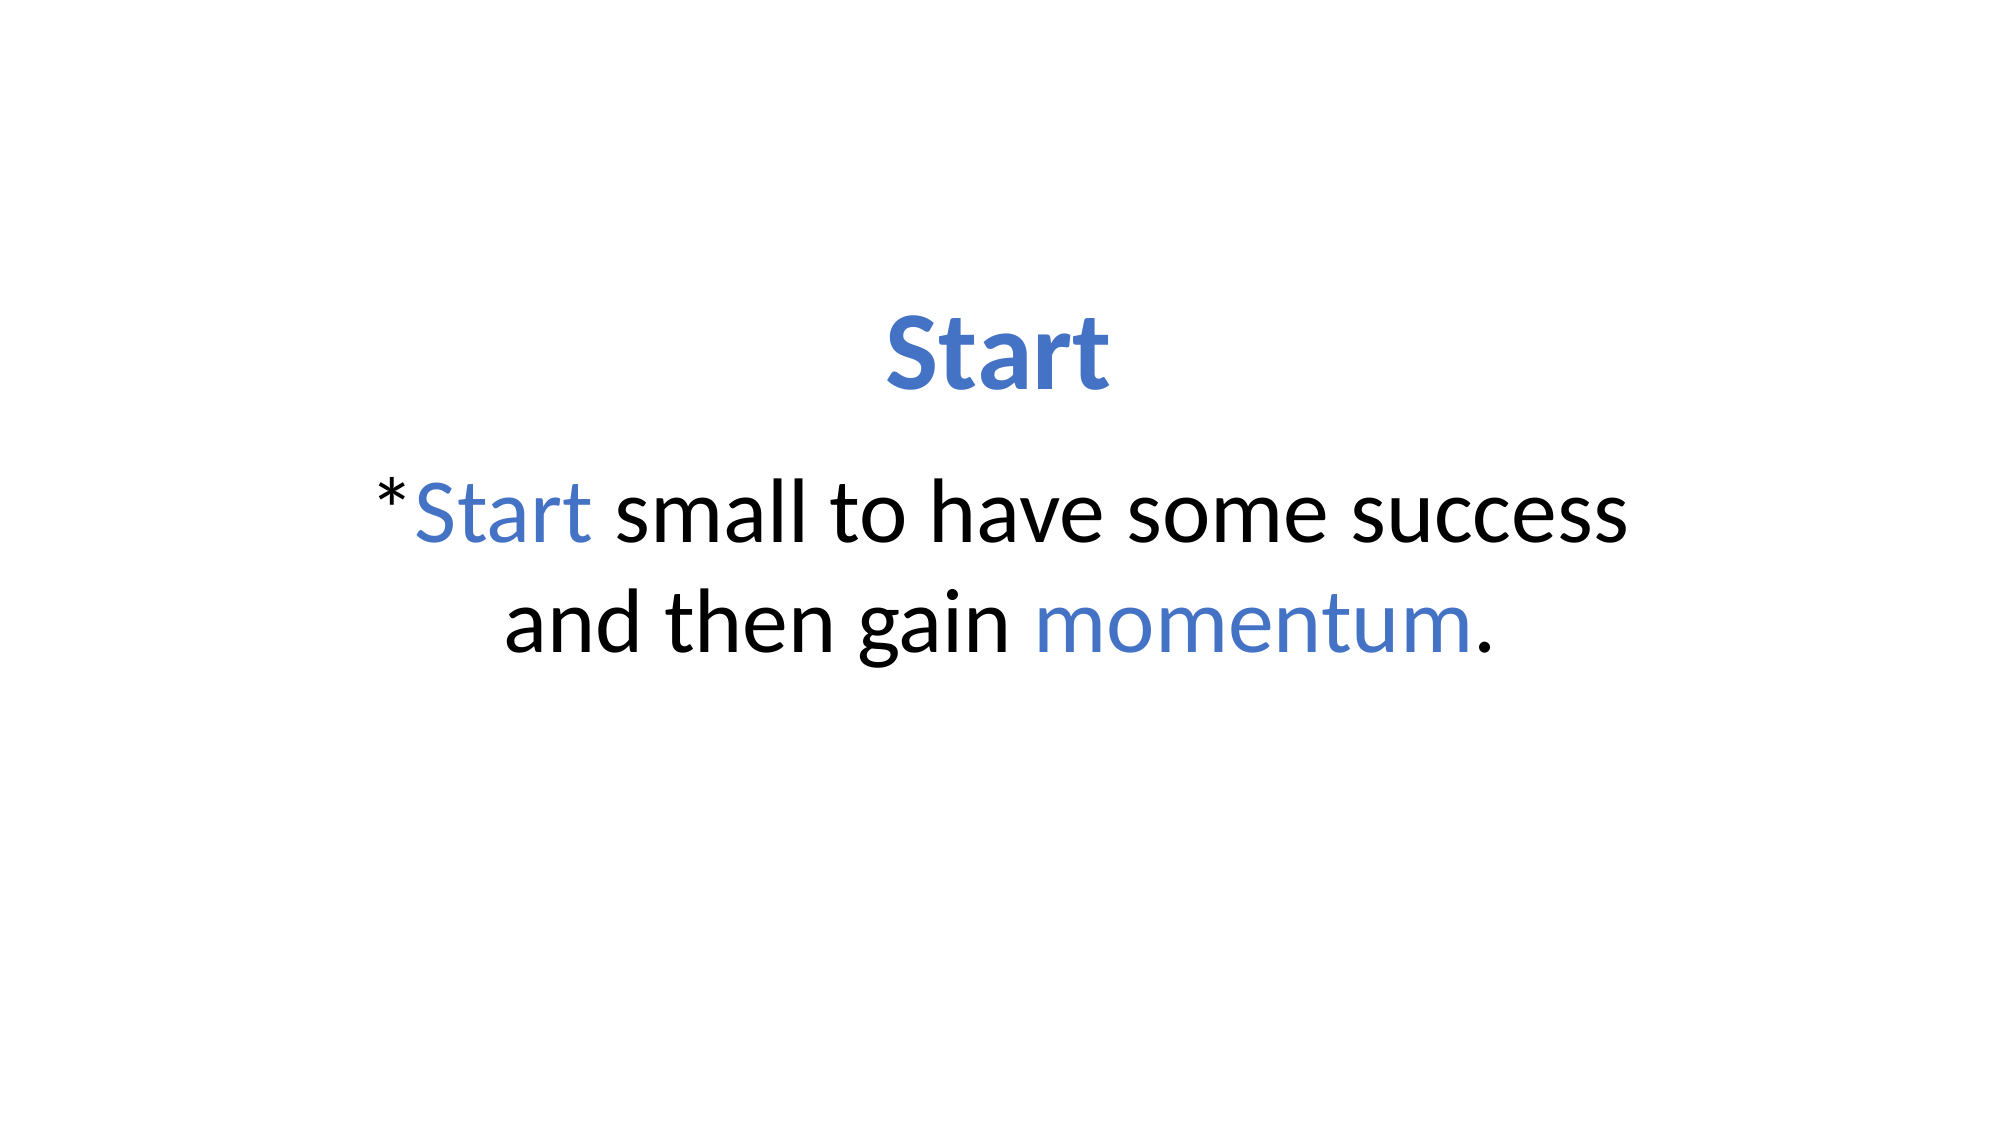

Start
*Start small to have some success and then gain momentum.